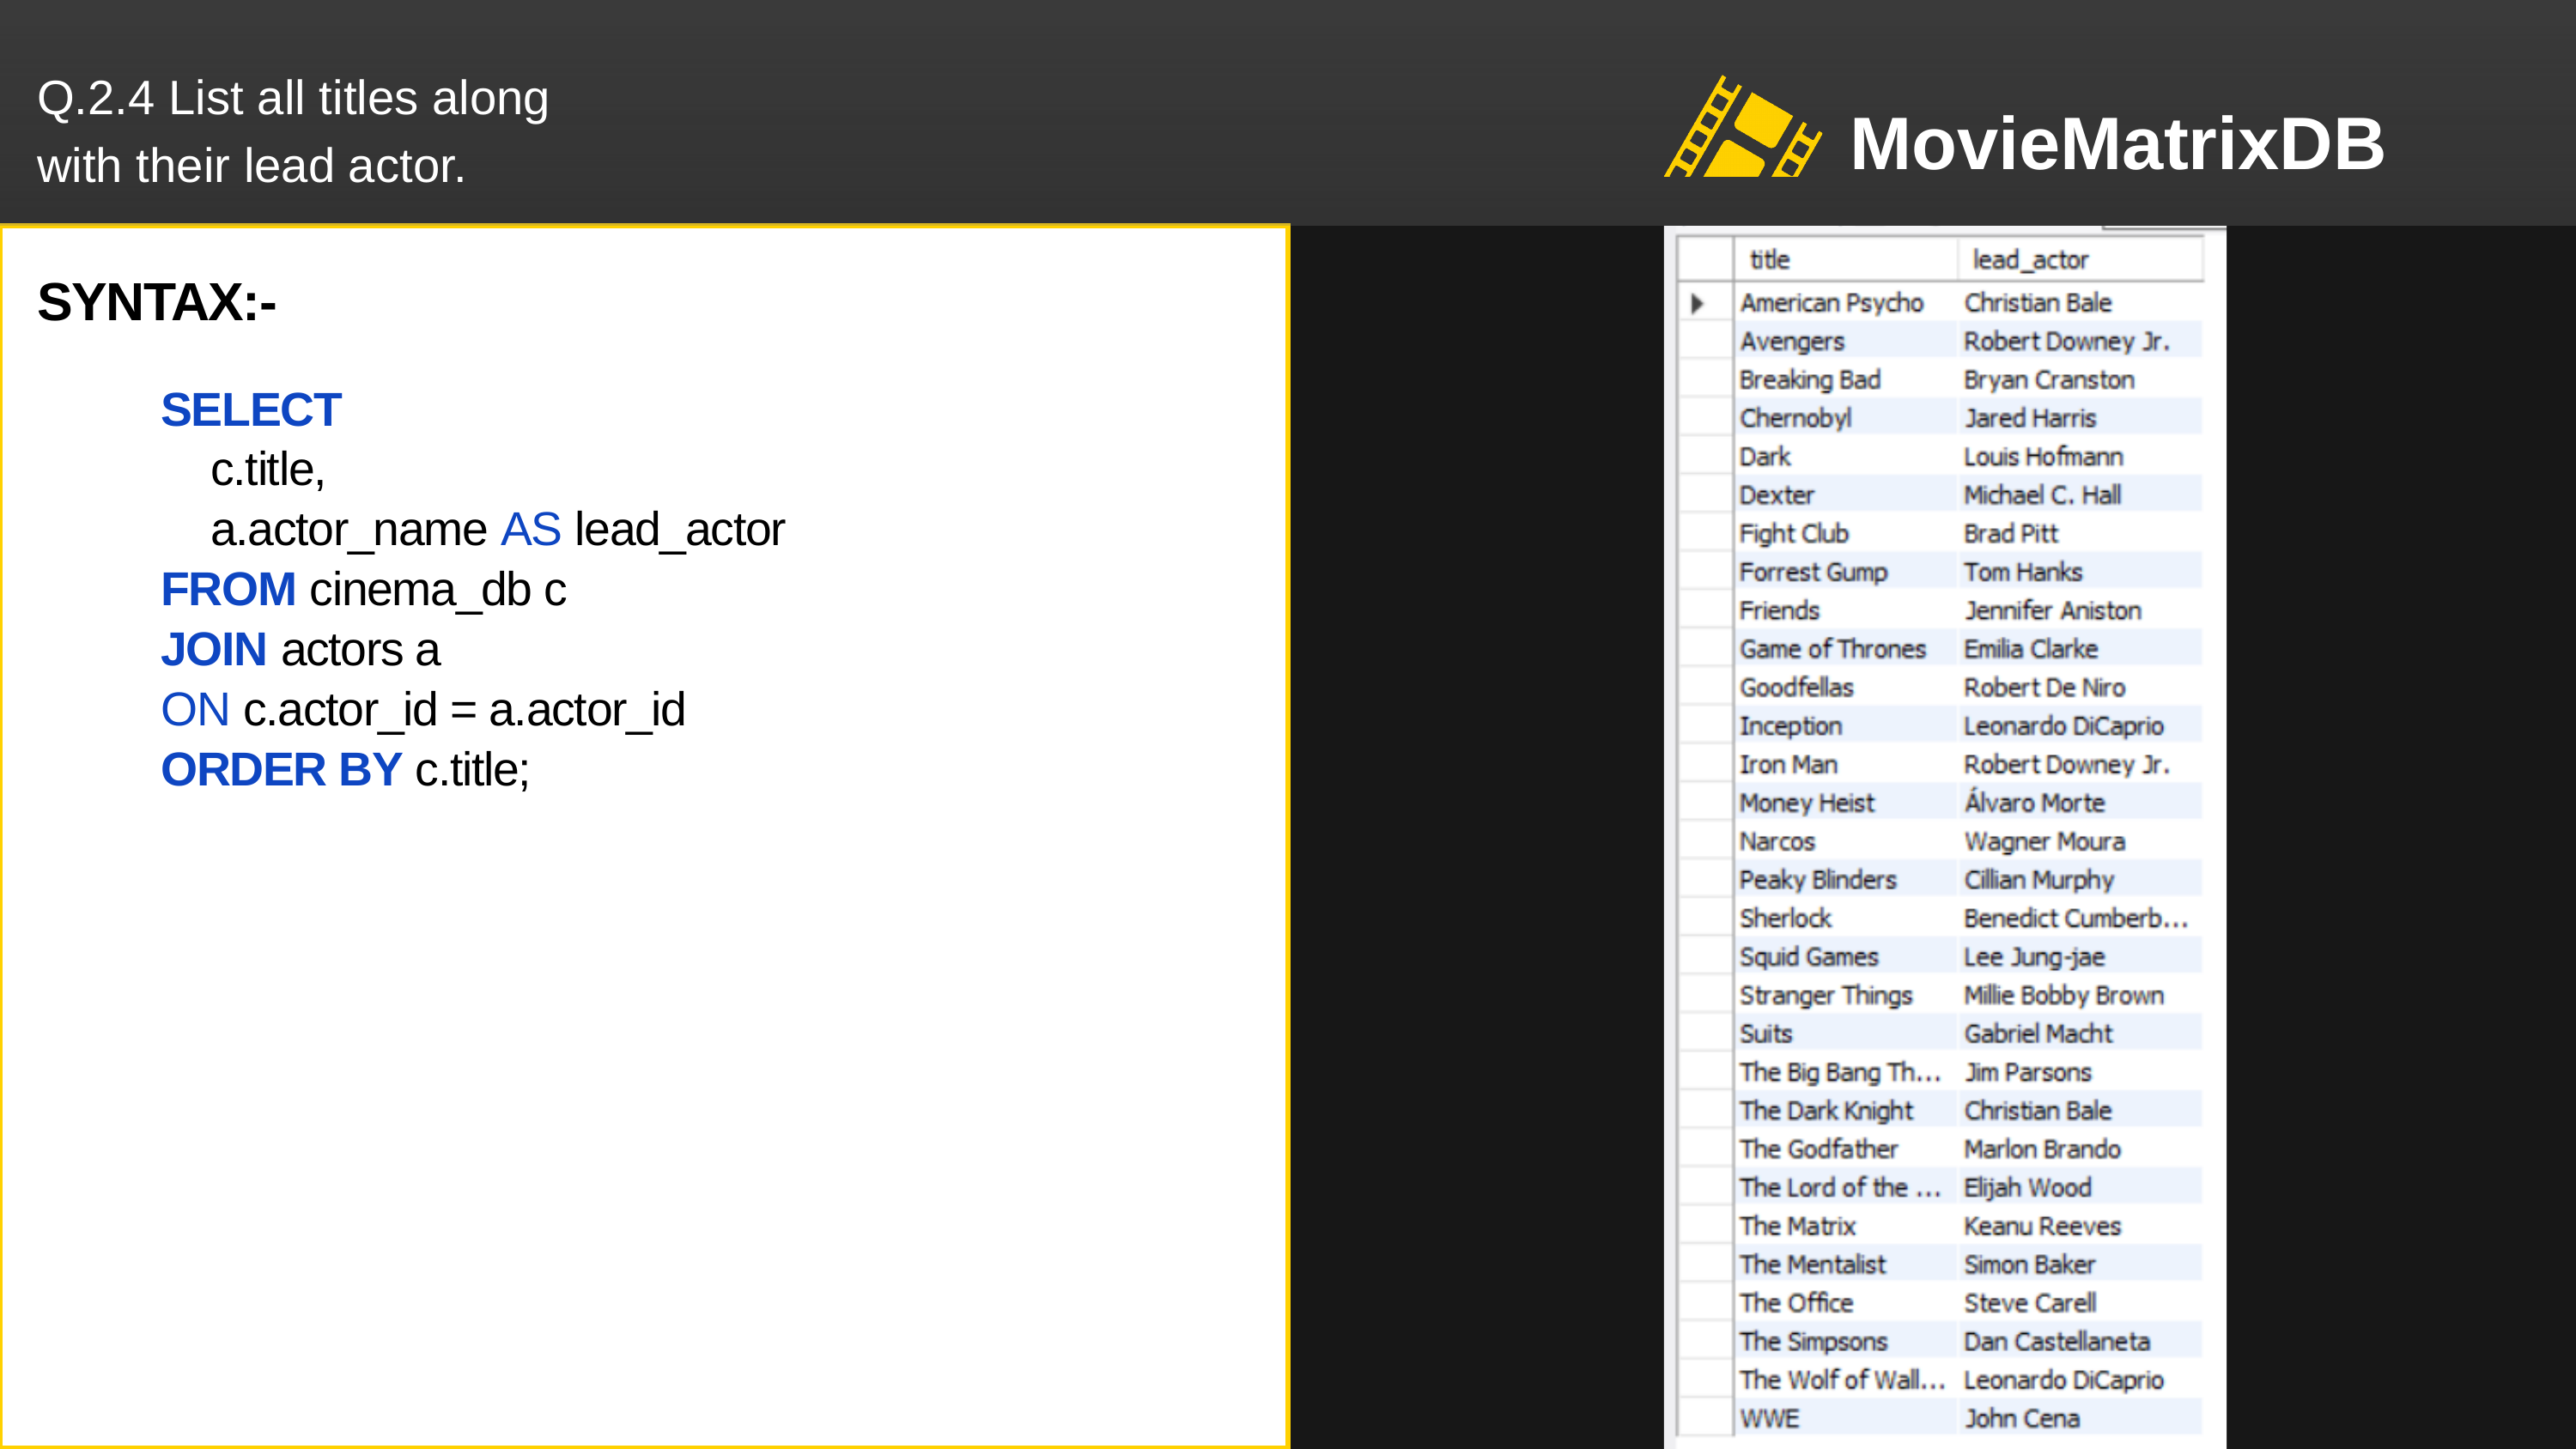

Q.2.4 List all titles along
with their lead actor.

MovieMatrixDB

SYNTAX:-
SELECT
    c.title,
    a.actor_name AS lead_actor
FROM cinema_db c
JOIN actors a
ON c.actor_id = a.actor_id
ORDER BY c.title;